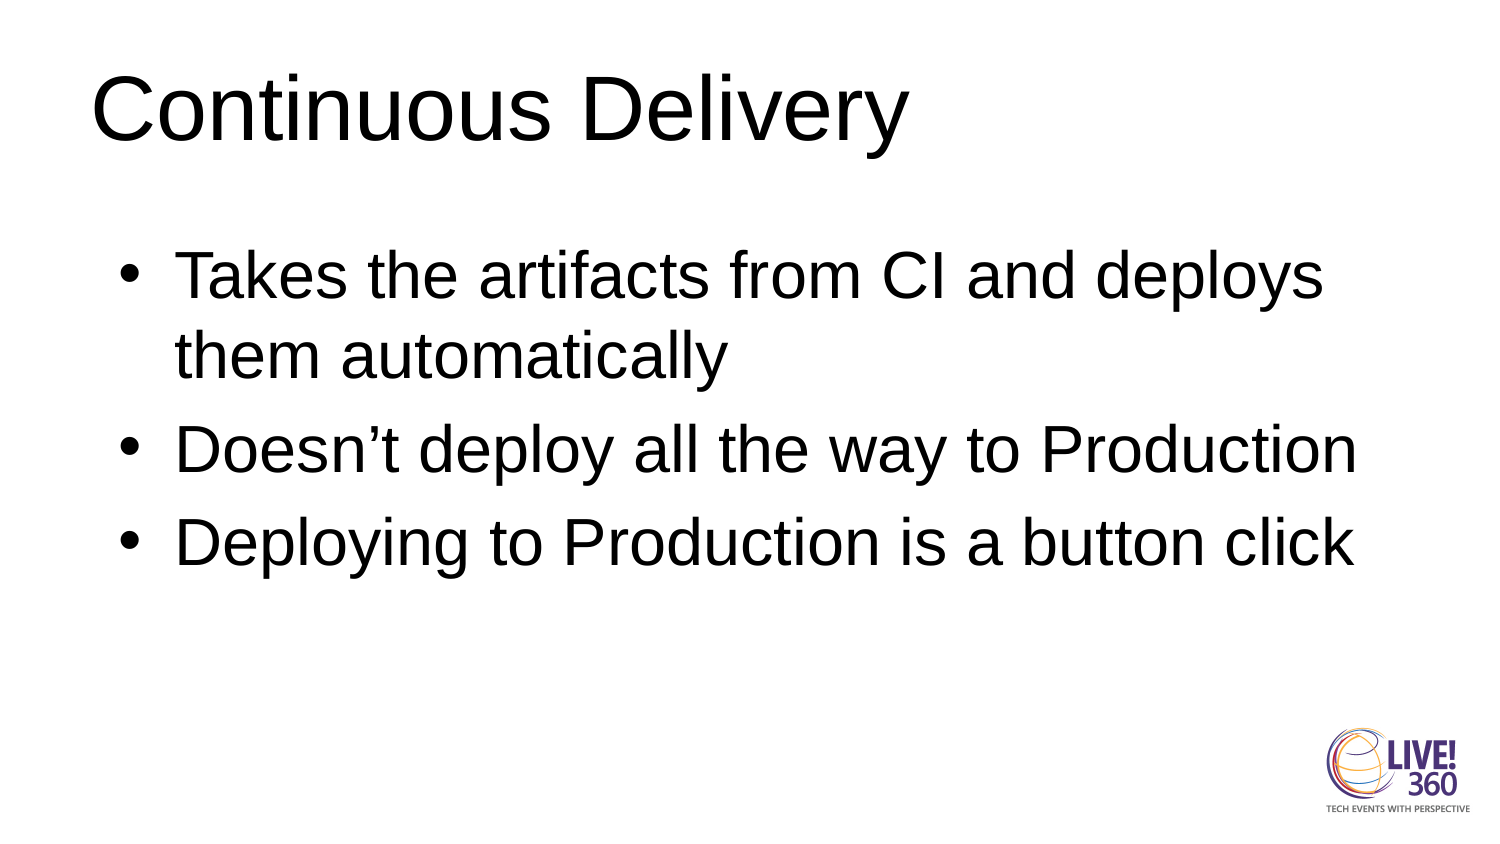

# Continuous Delivery
Takes the artifacts from CI and deploys them automatically
Doesn’t deploy all the way to Production
Deploying to Production is a button click